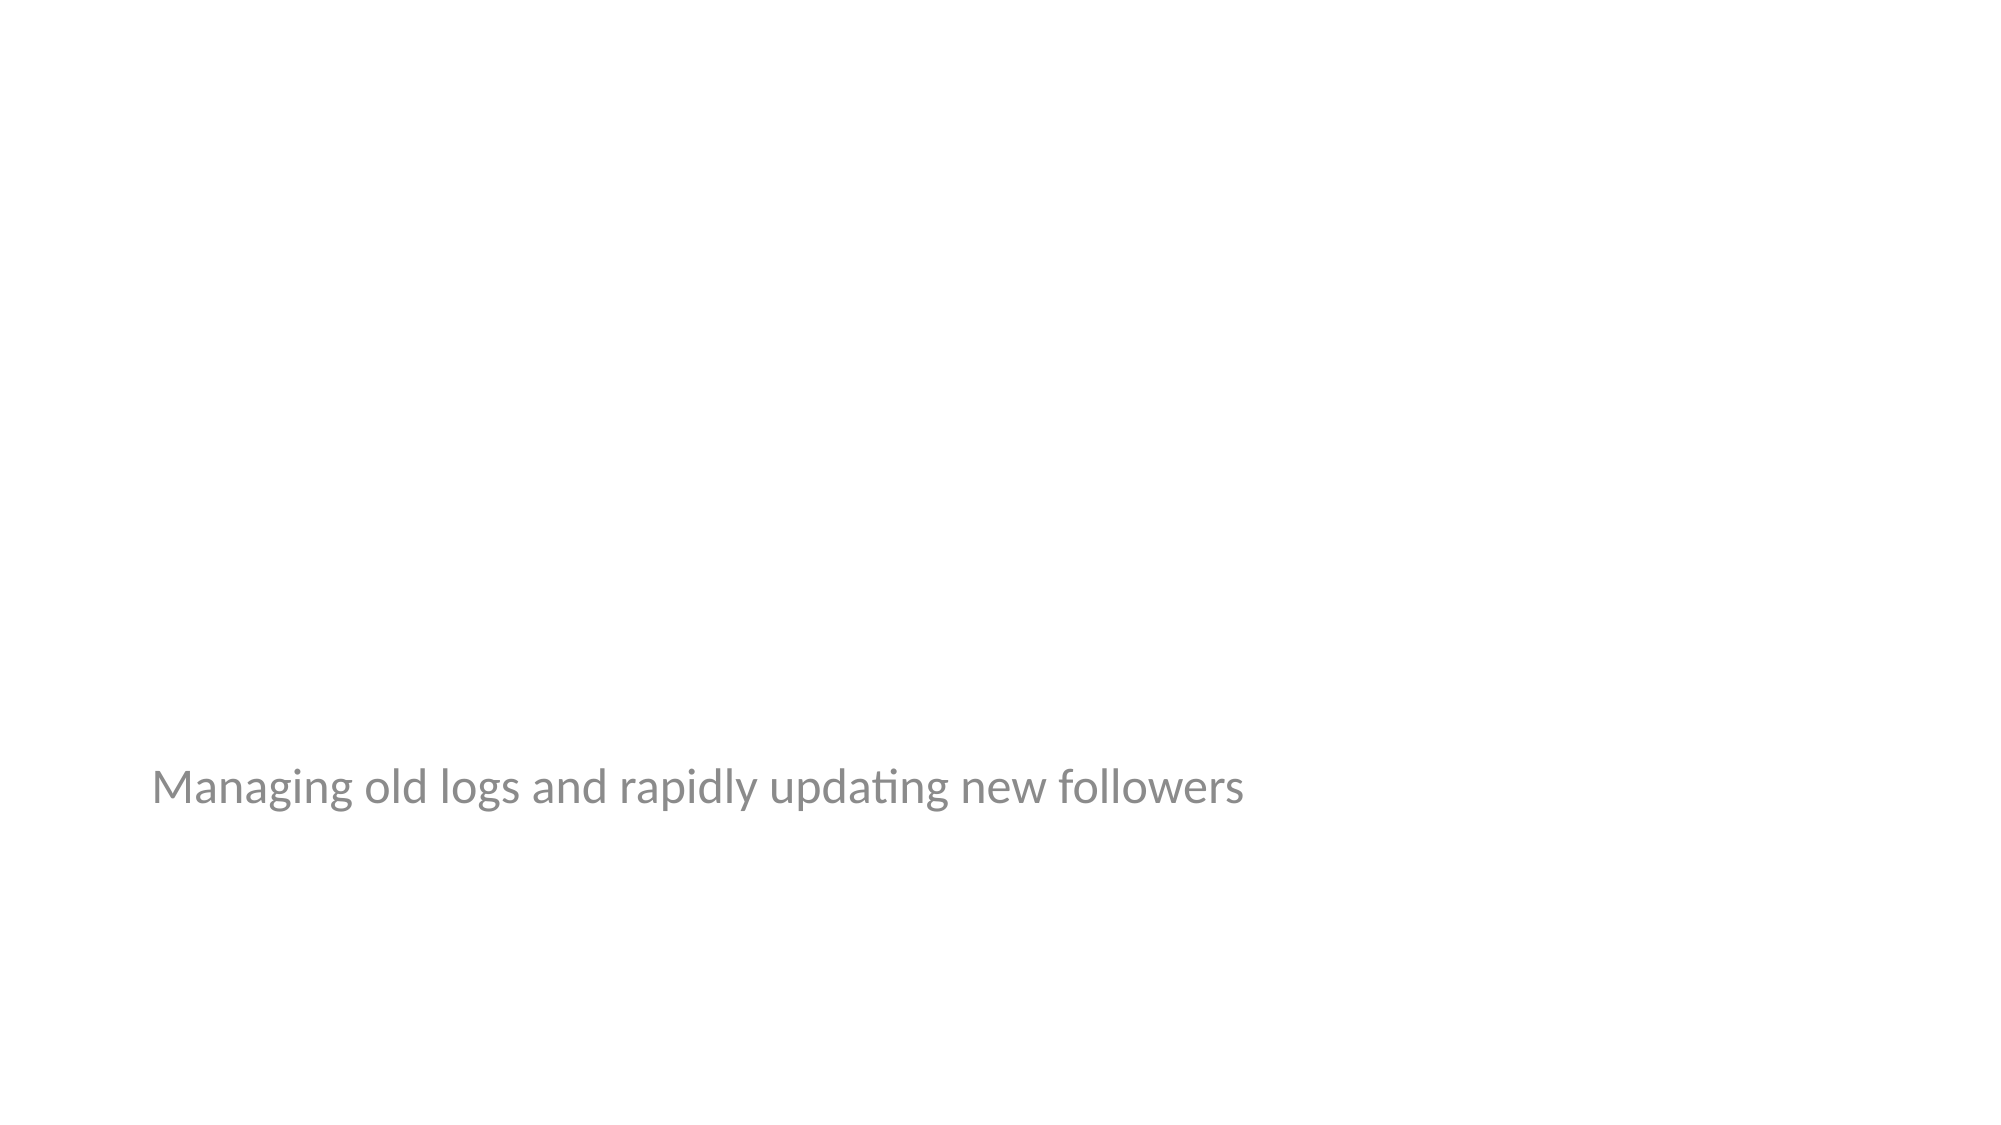

# Log Compaction
Managing old logs and rapidly updating new followers